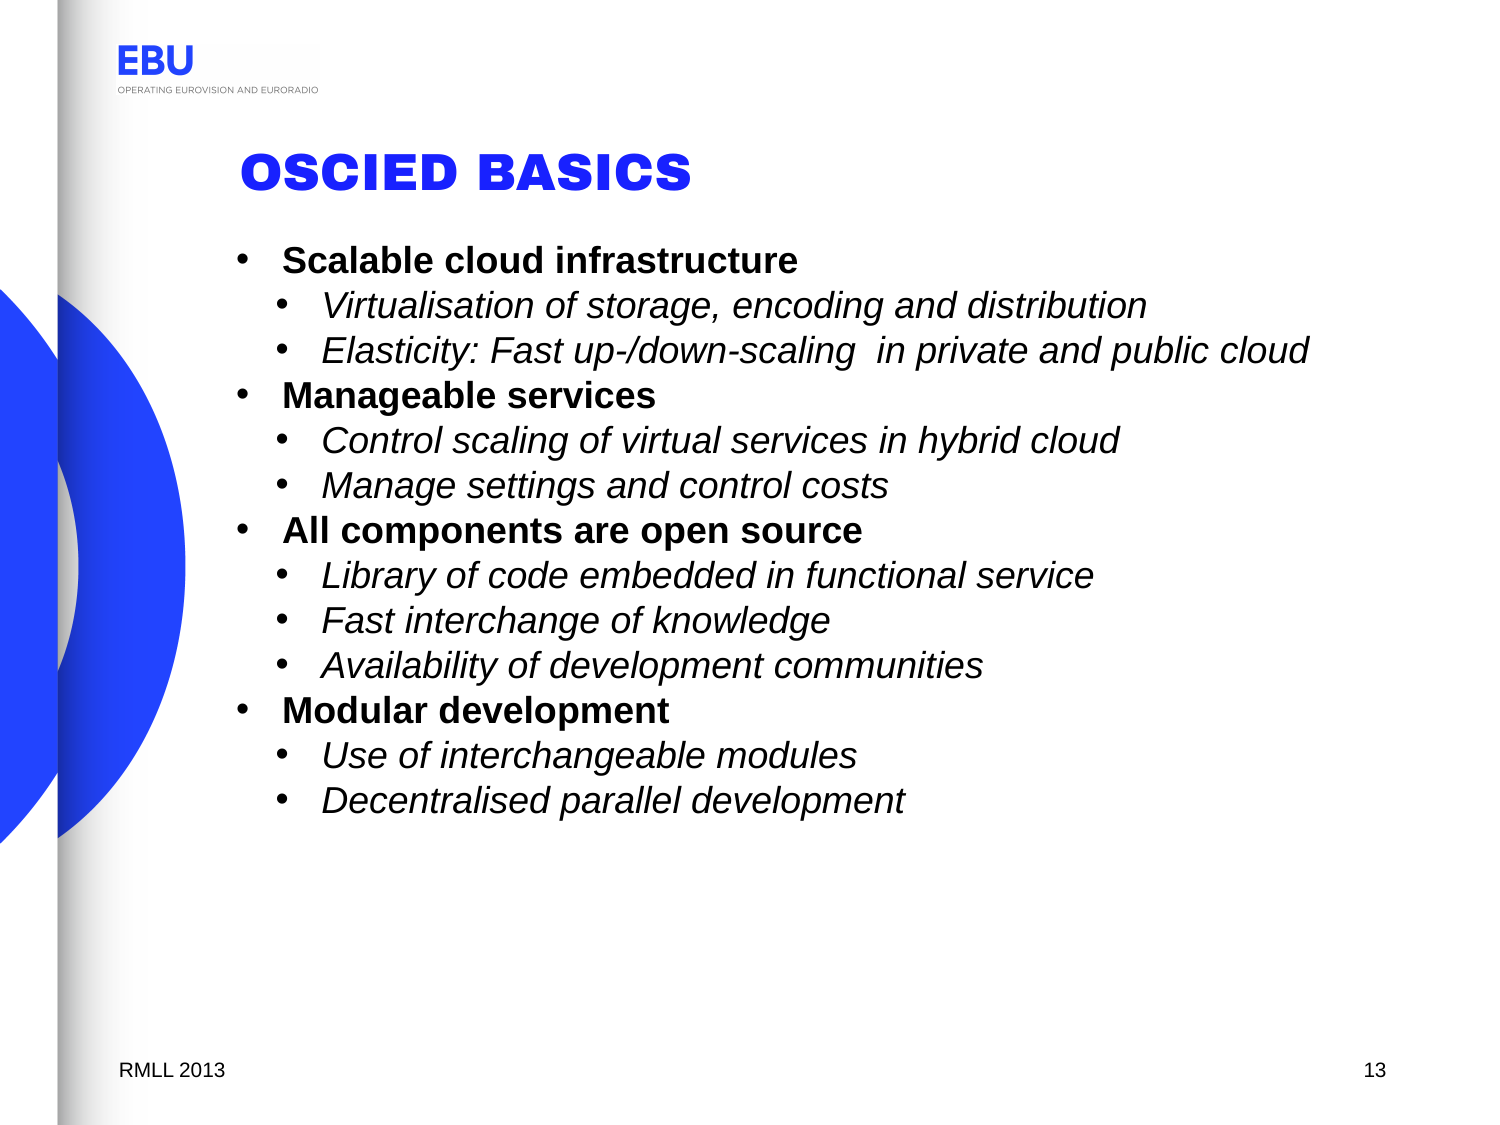

# Oscied basics
 Scalable cloud infrastructure
 Virtualisation of storage, encoding and distribution
 Elasticity: Fast up-/down-scaling  in private and public cloud
 Manageable services
 Control scaling of virtual services in hybrid cloud
 Manage settings and control costs
 All components are open source
 Library of code embedded in functional service
 Fast interchange of knowledge
 Availability of development communities
 Modular development
 Use of interchangeable modules
 Decentralised parallel development

RMLL 2013
13